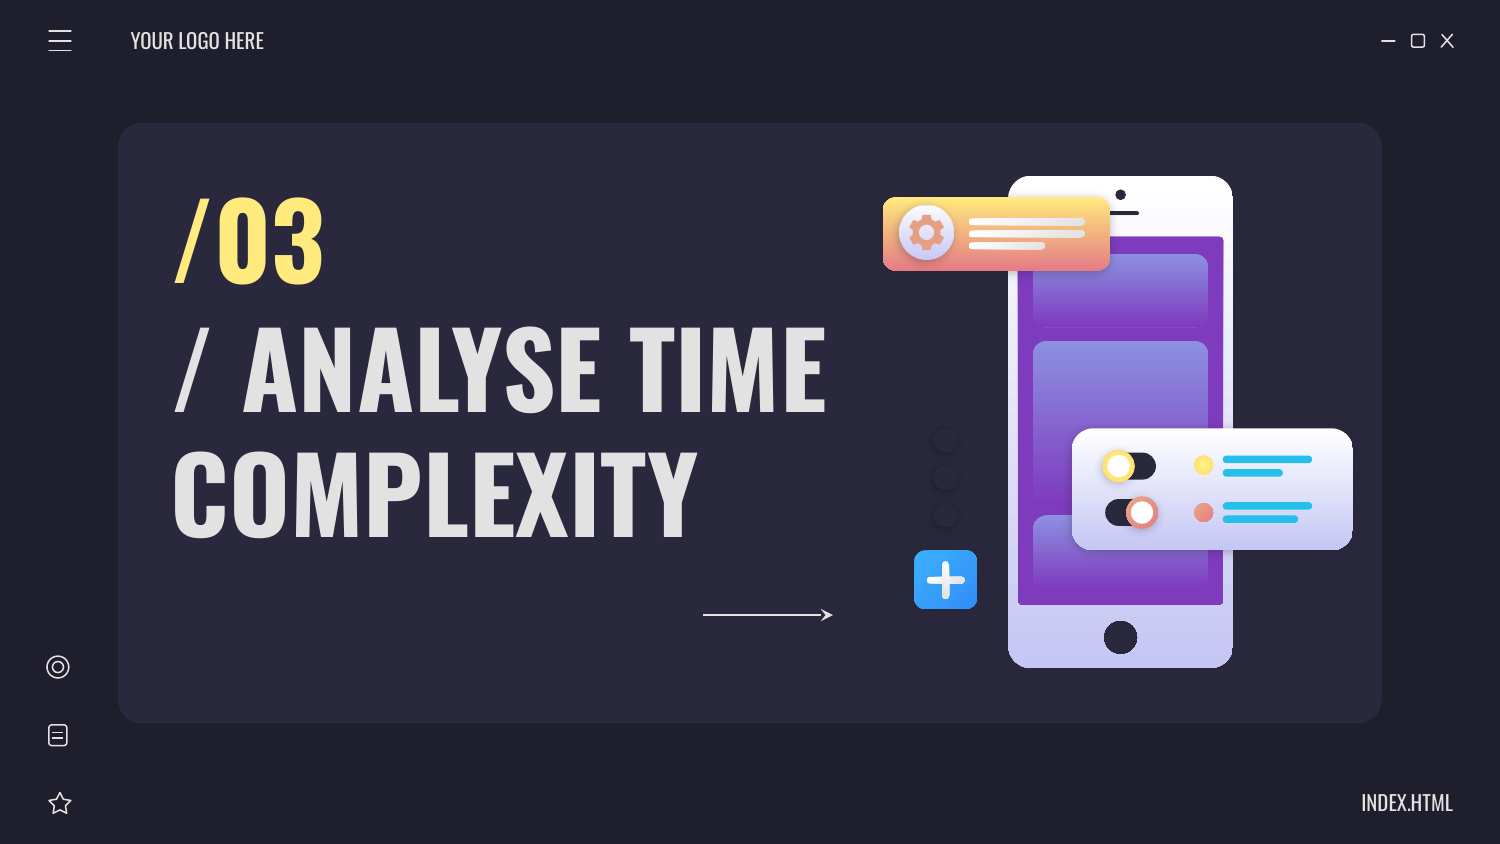

YOUR LOGO HERE

/03

# / ANALYSE TIME COMPLEXITY

INDEX.HTML